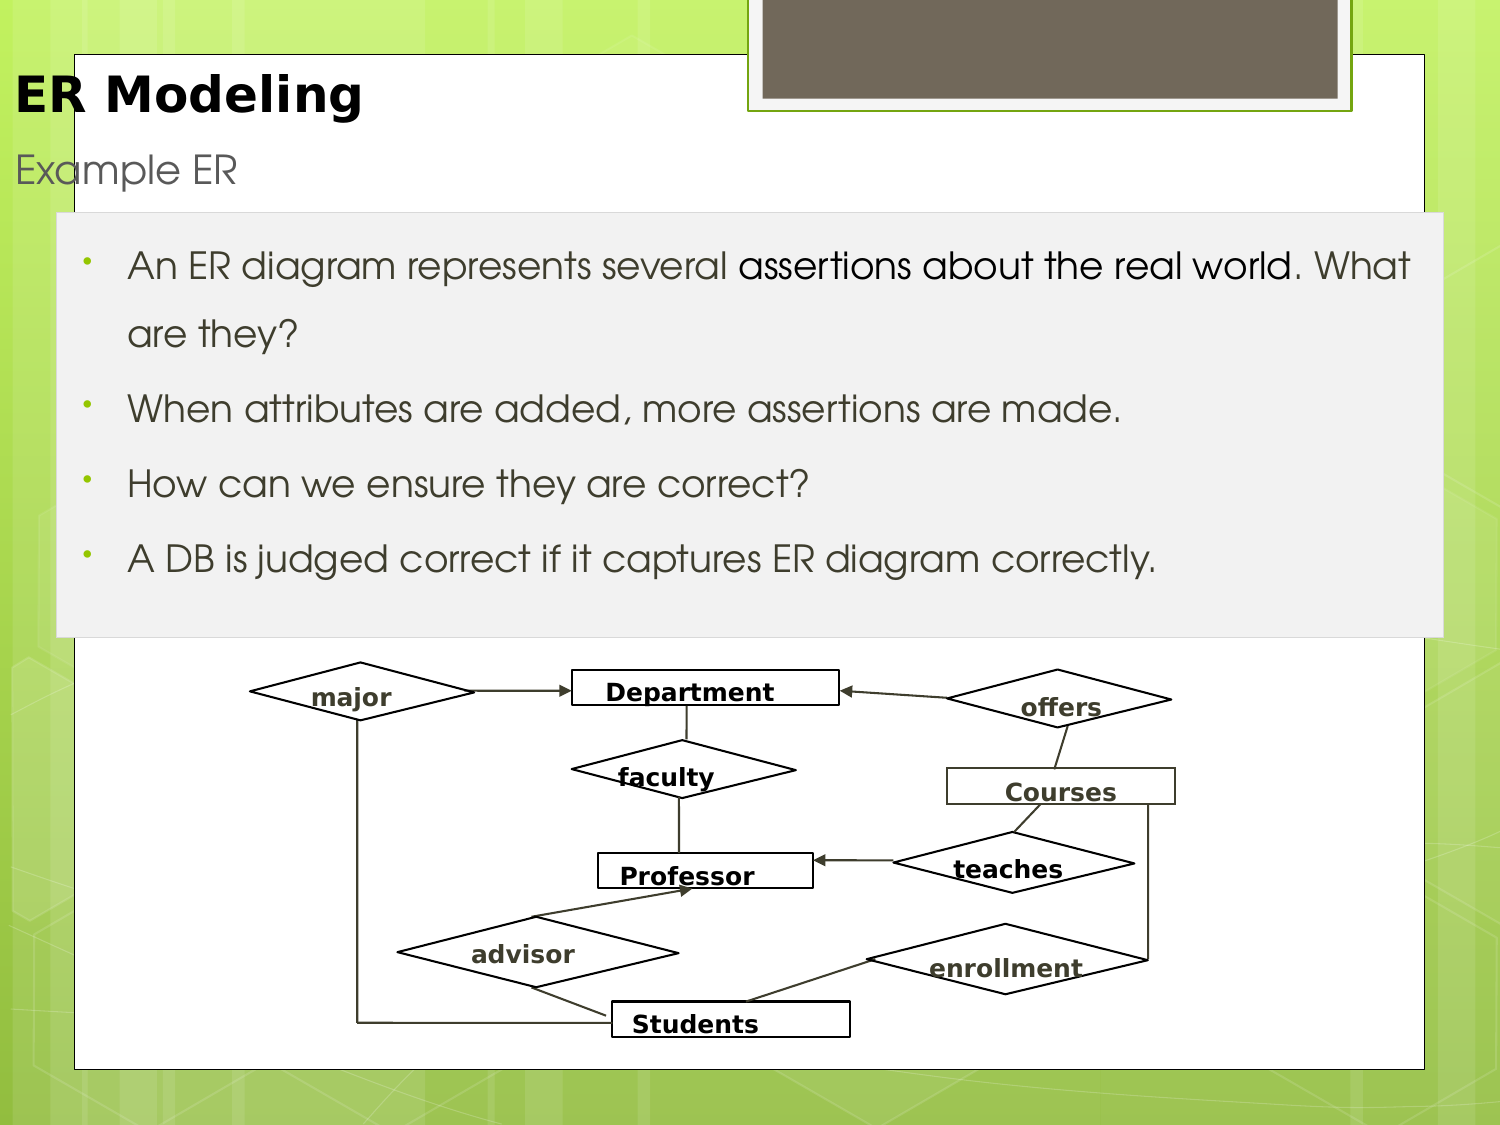

ER Modeling
# Example ER
An ER diagram represents several assertions about the real world. What are they?
When attributes are added, more assertions are made.
How can we ensure they are correct?
A DB is judged correct if it captures ER diagram correctly.

Department

major
offers

faculty

Courses

teaches

Professor

advisor
enrollment

Students